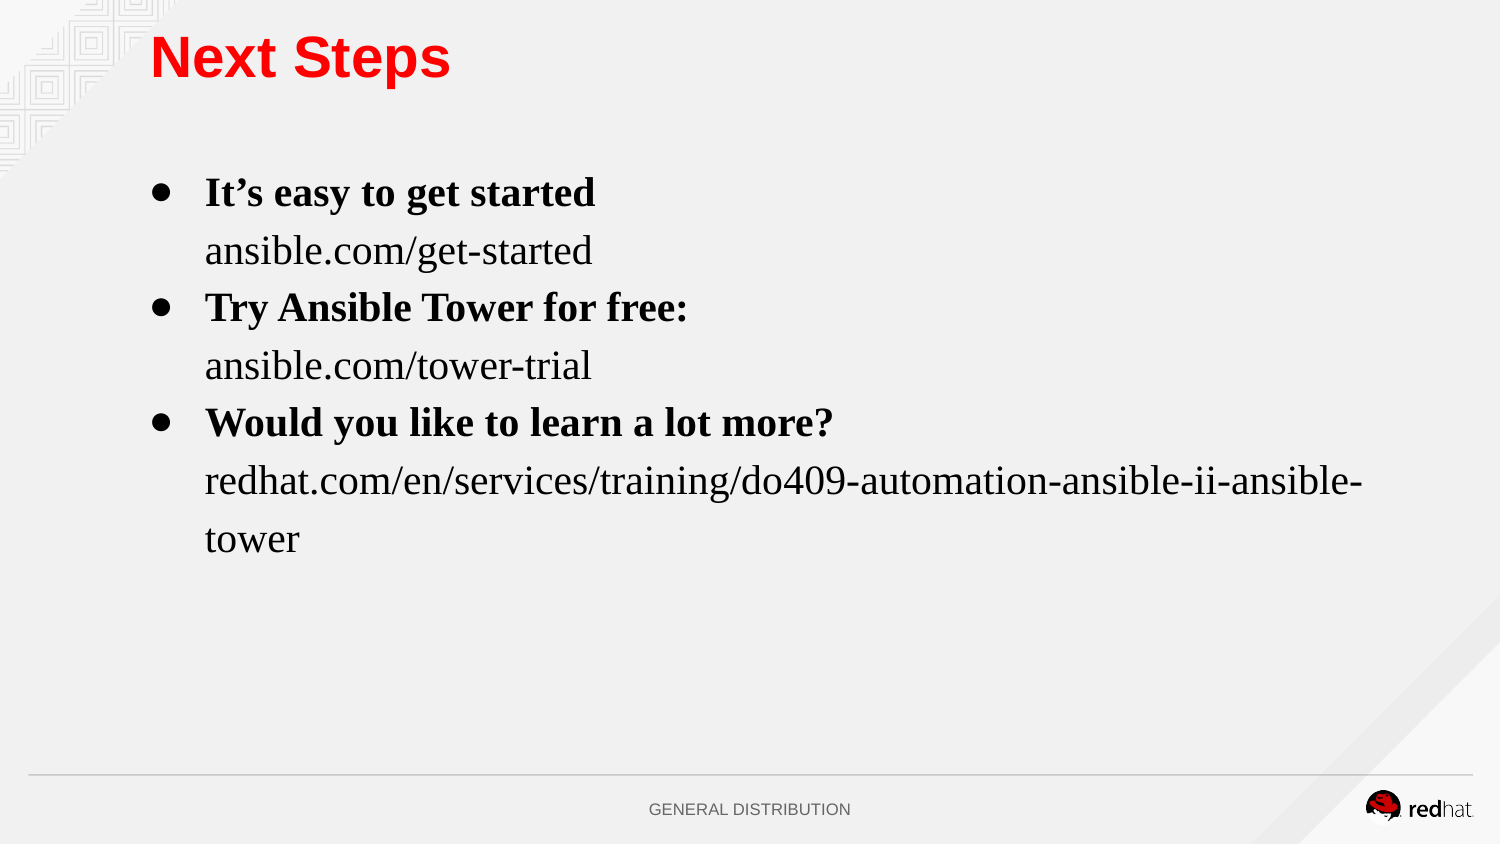

# Next Steps
It’s easy to get started
ansible.com/get-started
Try Ansible Tower for free:
ansible.com/tower-trial
Would you like to learn a lot more?
redhat.com/en/services/training/do409-automation-ansible-ii-ansible-tower